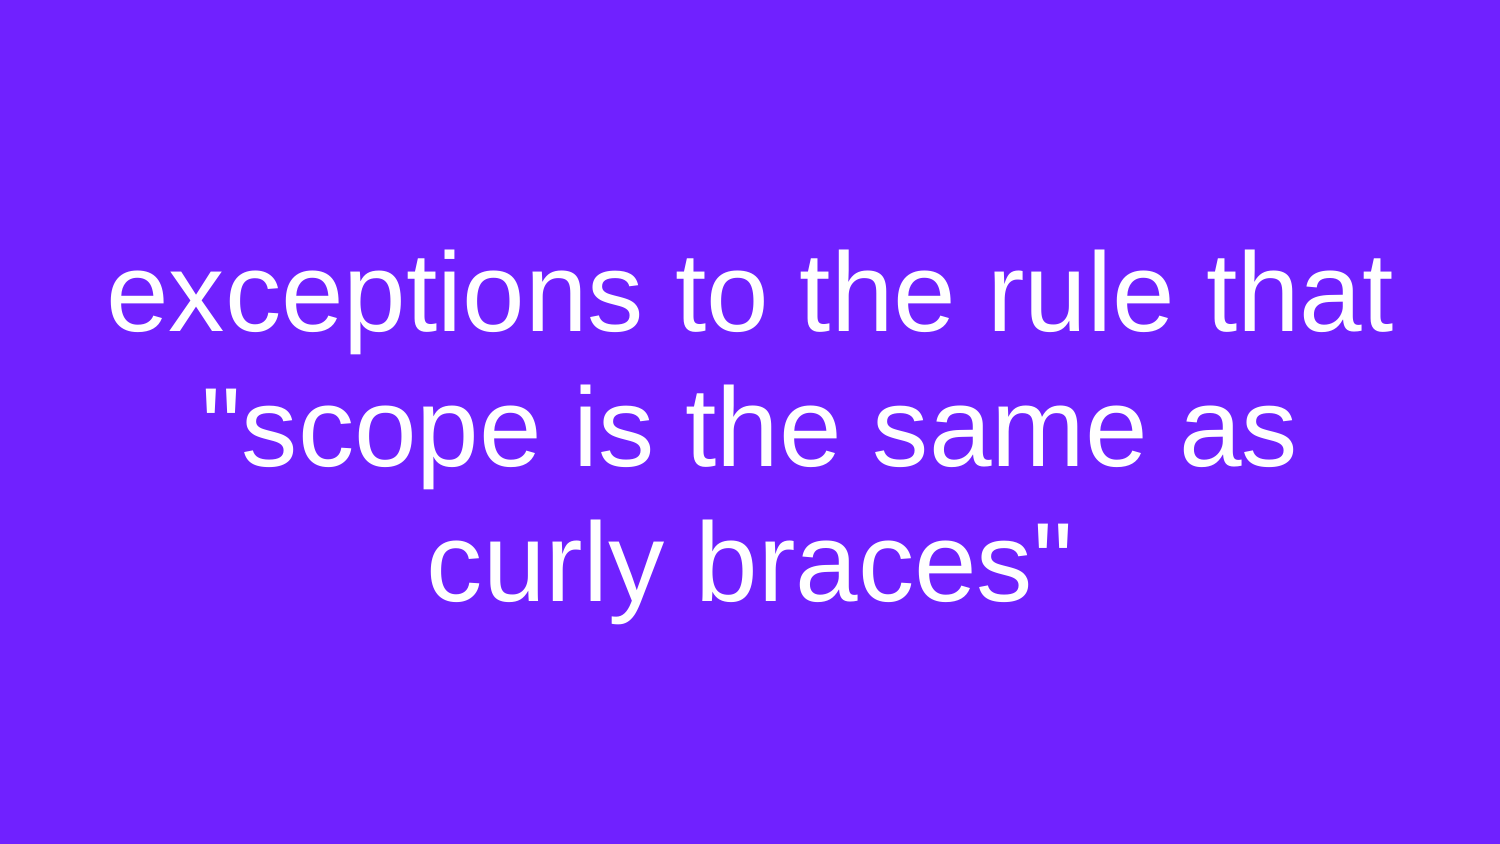

# exceptions to the rule that "scope is the same as curly braces"